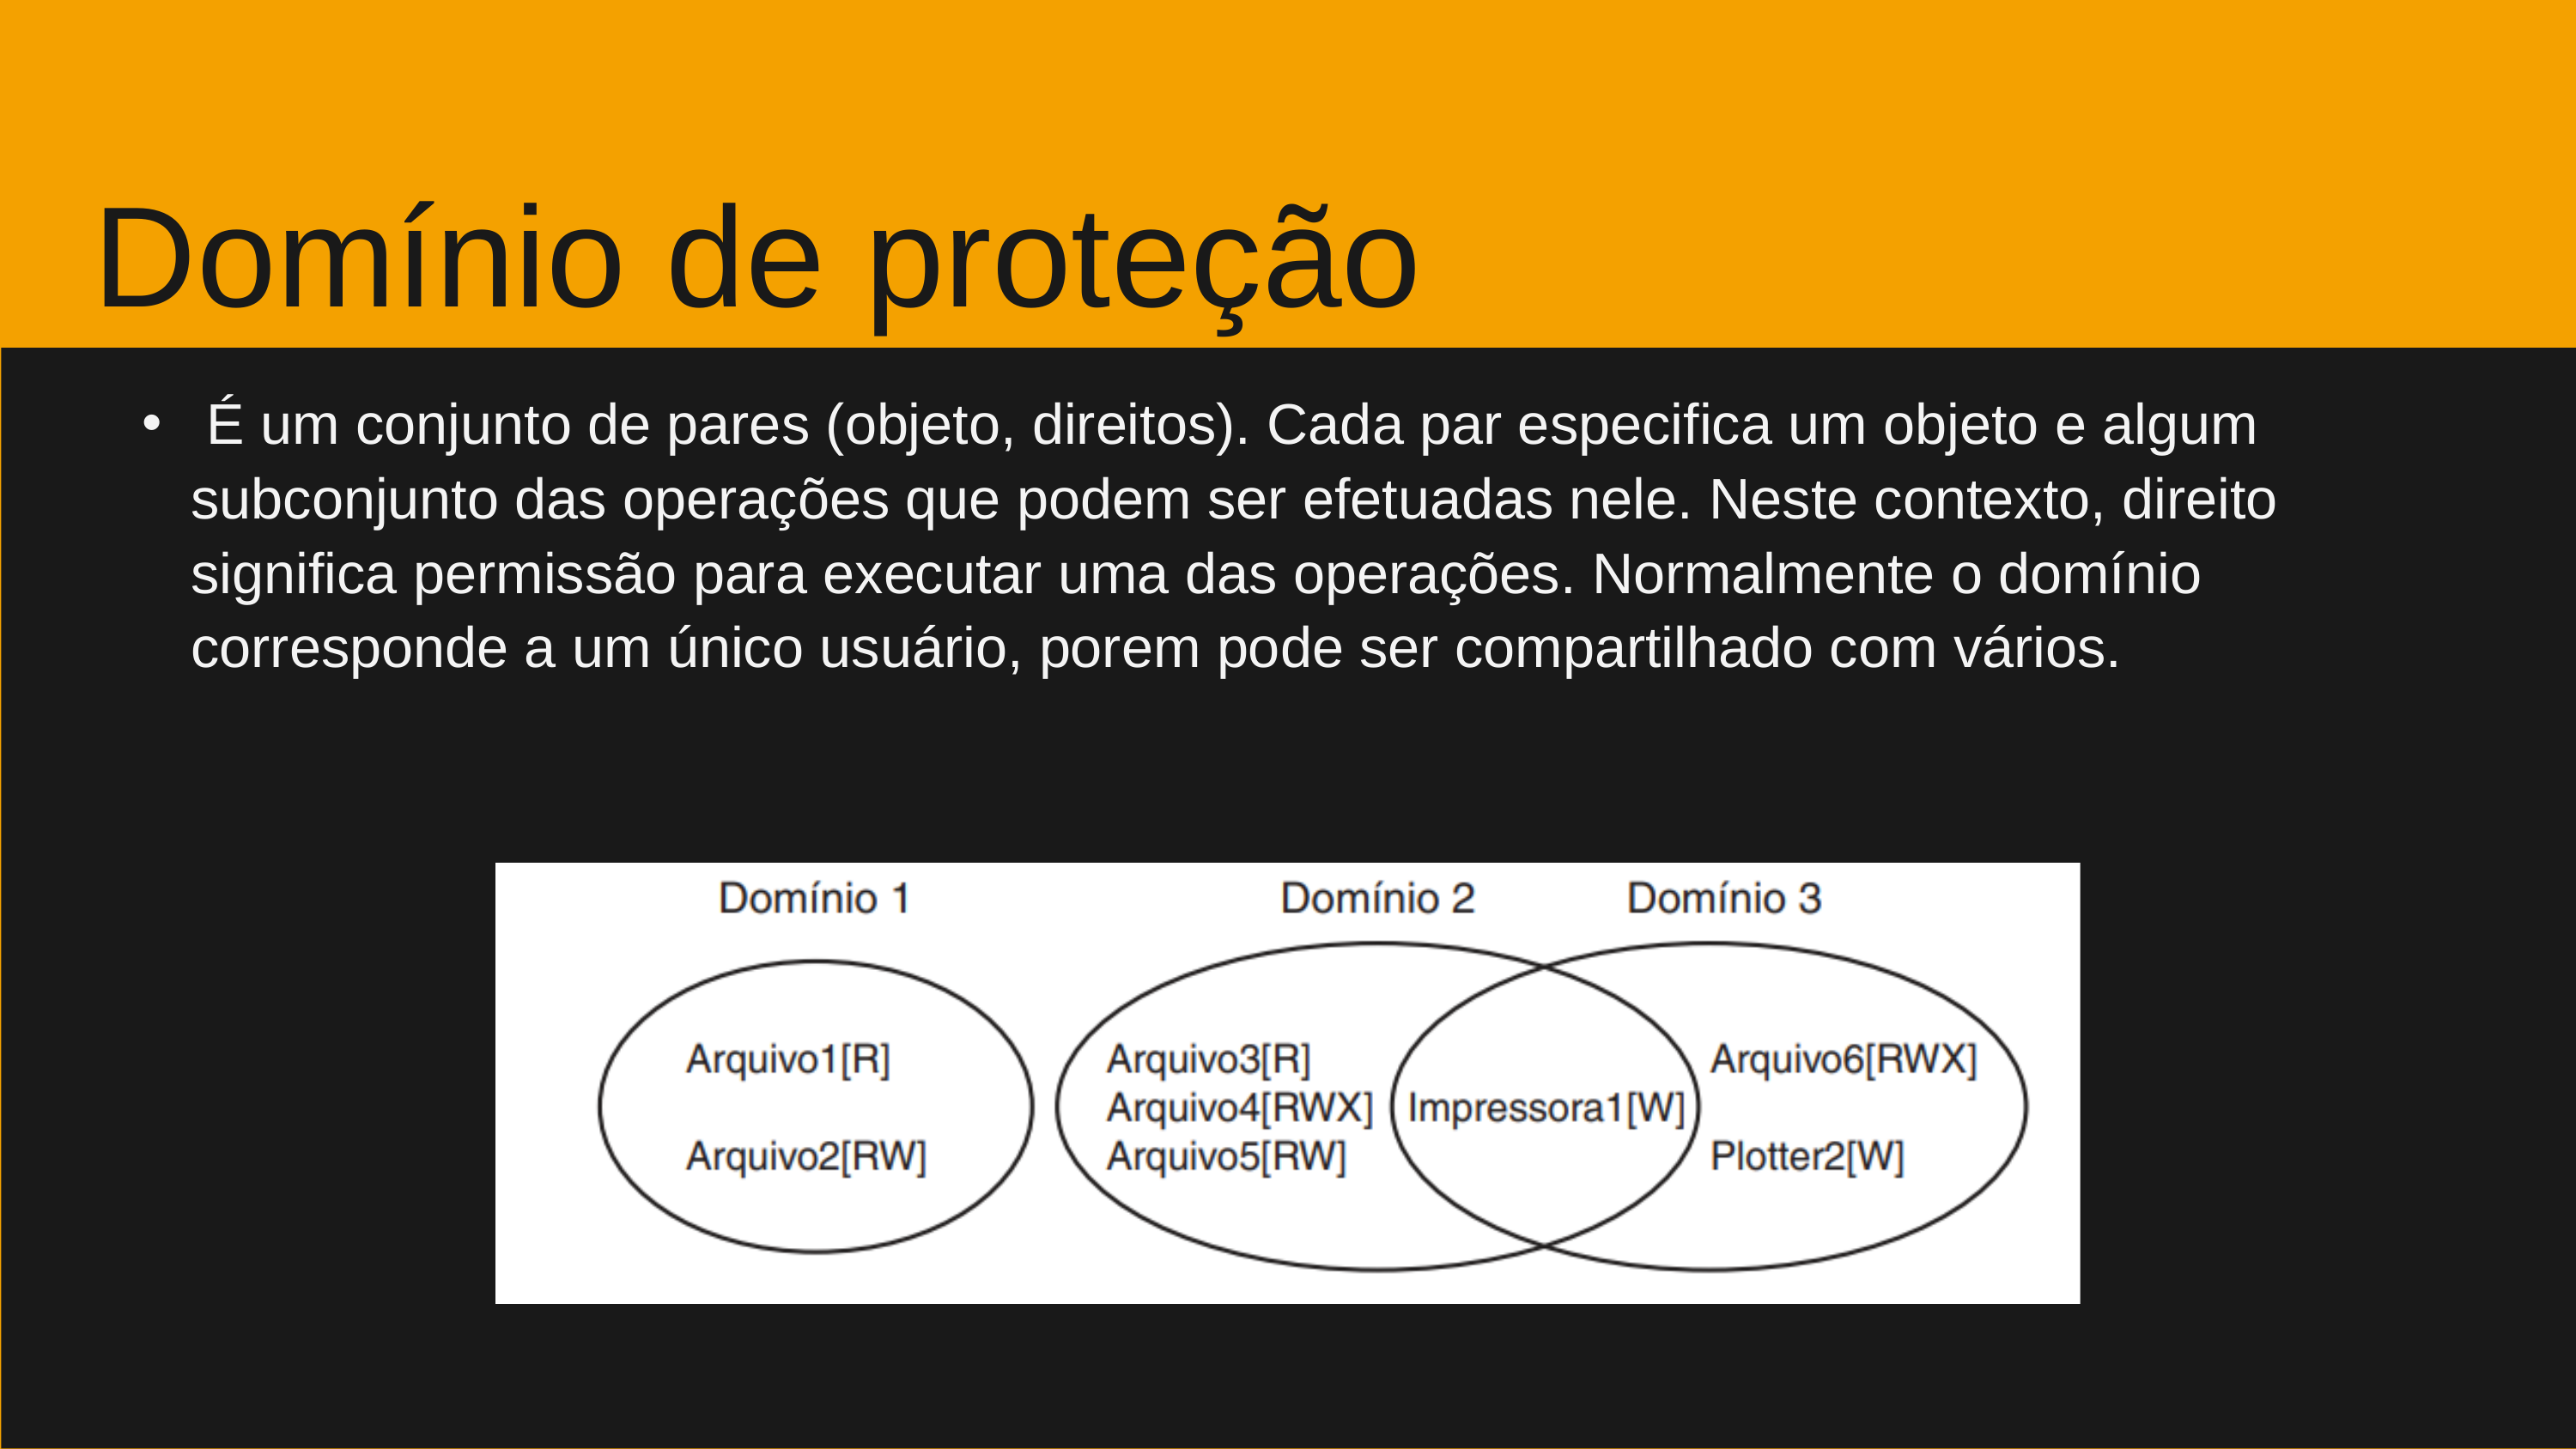

Domínio de proteção

 É um conjunto de pares (objeto, direitos). Cada par especifica um objeto e algum subconjunto das operações que podem ser efetuadas nele. Neste contexto, direito significa permissão para executar uma das operações. Normalmente o domínio corresponde a um único usuário, porem pode ser compartilhado com vários.